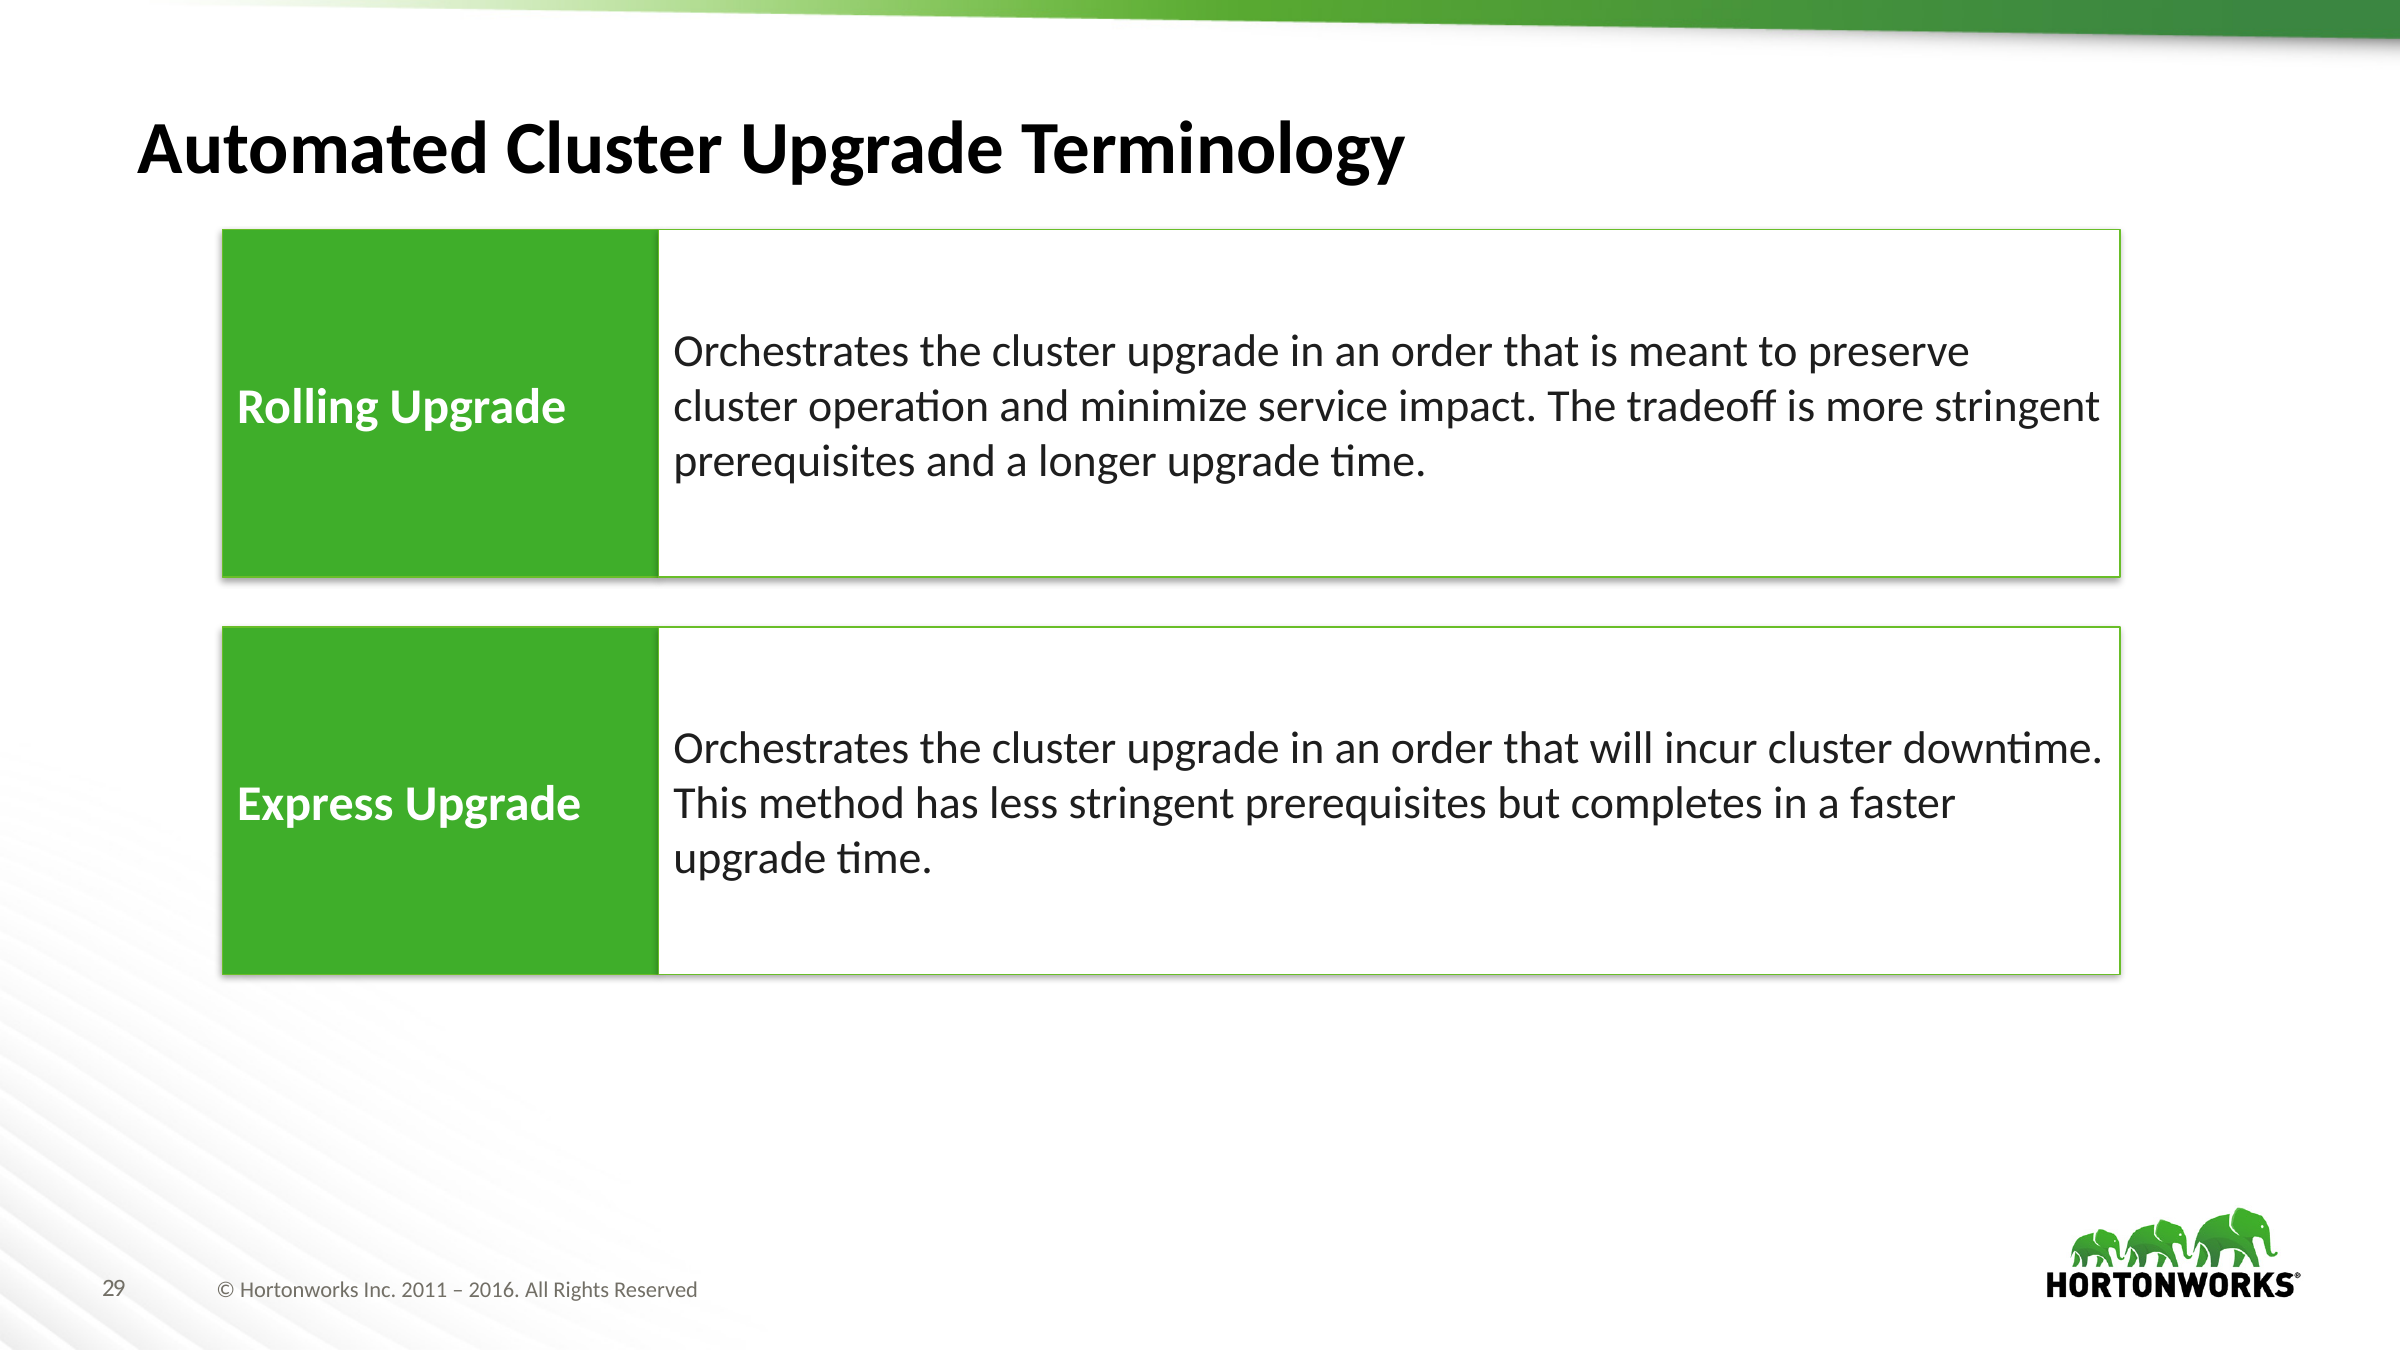

# Automated Cluster Upgrade Terminology
Rolling Upgrade
Orchestrates the cluster upgrade in an order that is meant to preserve cluster operation and minimize service impact. The tradeoff is more stringent prerequisites and a longer upgrade time.
Express Upgrade
Orchestrates the cluster upgrade in an order that will incur cluster downtime. This method has less stringent prerequisites but completes in a faster upgrade time.